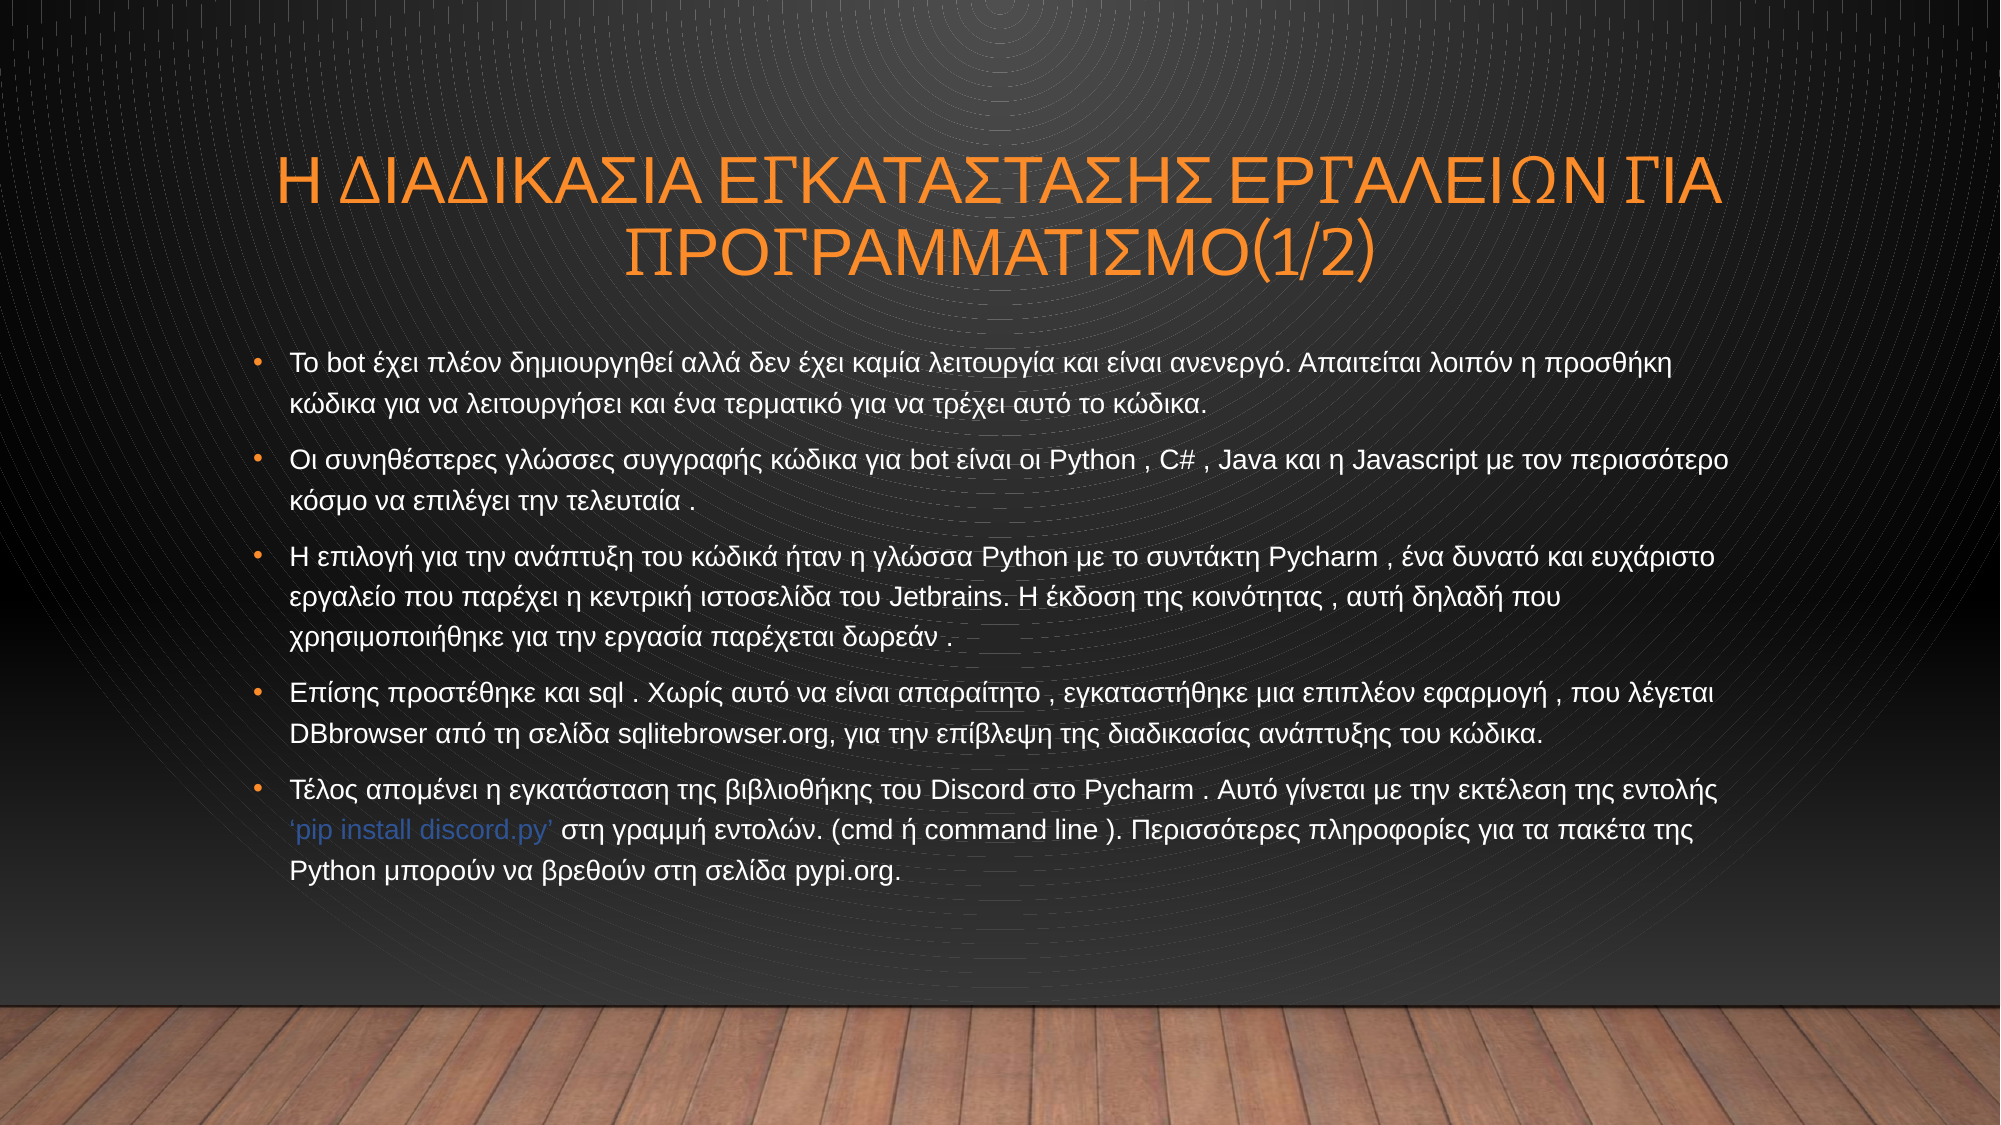

# Η διαδικασια εγκαταστασησ εργαλειων για προγραμματισμο(1/2)
Το bot έχει πλέον δημιουργηθεί αλλά δεν έχει καμία λειτουργία και είναι ανενεργό. Απαιτείται λοιπόν η προσθήκη κώδικα για να λειτουργήσει και ένα τερματικό για να τρέχει αυτό το κώδικα.
Οι συνηθέστερες γλώσσες συγγραφής κώδικα για bot είναι οι Python , C# , Java και η Javascript με τον περισσότερο κόσμο να επιλέγει την τελευταία .
Η επιλογή για την ανάπτυξη του κώδικά ήταν η γλώσσα Python με το συντάκτη Pycharm , ένα δυνατό και ευχάριστο εργαλείο που παρέχει η κεντρική ιστοσελίδα του Jetbrains. H έκδοση της κοινότητας , αυτή δηλαδή που χρησιμοποιήθηκε για την εργασία παρέχεται δωρεάν .
Επίσης προστέθηκε και sql . Χωρίς αυτό να είναι απαραίτητο , εγκαταστήθηκε μια επιπλέον εφαρμογή , που λέγεται DBbrowser από τη σελίδα sqlitebrowser.org, για την επίβλεψη της διαδικασίας ανάπτυξης του κώδικα.
Τέλος απομένει η εγκατάσταση της βιβλιοθήκης του Discord στο Pycharm . Αυτό γίνεται με την εκτέλεση της εντολής ‘pip install discord.py’ στη γραμμή εντολών. (cmd ή command line ). Περισσότερες πληροφορίες για τα πακέτα της Python μπορούν να βρεθούν στη σελίδα pypi.org.